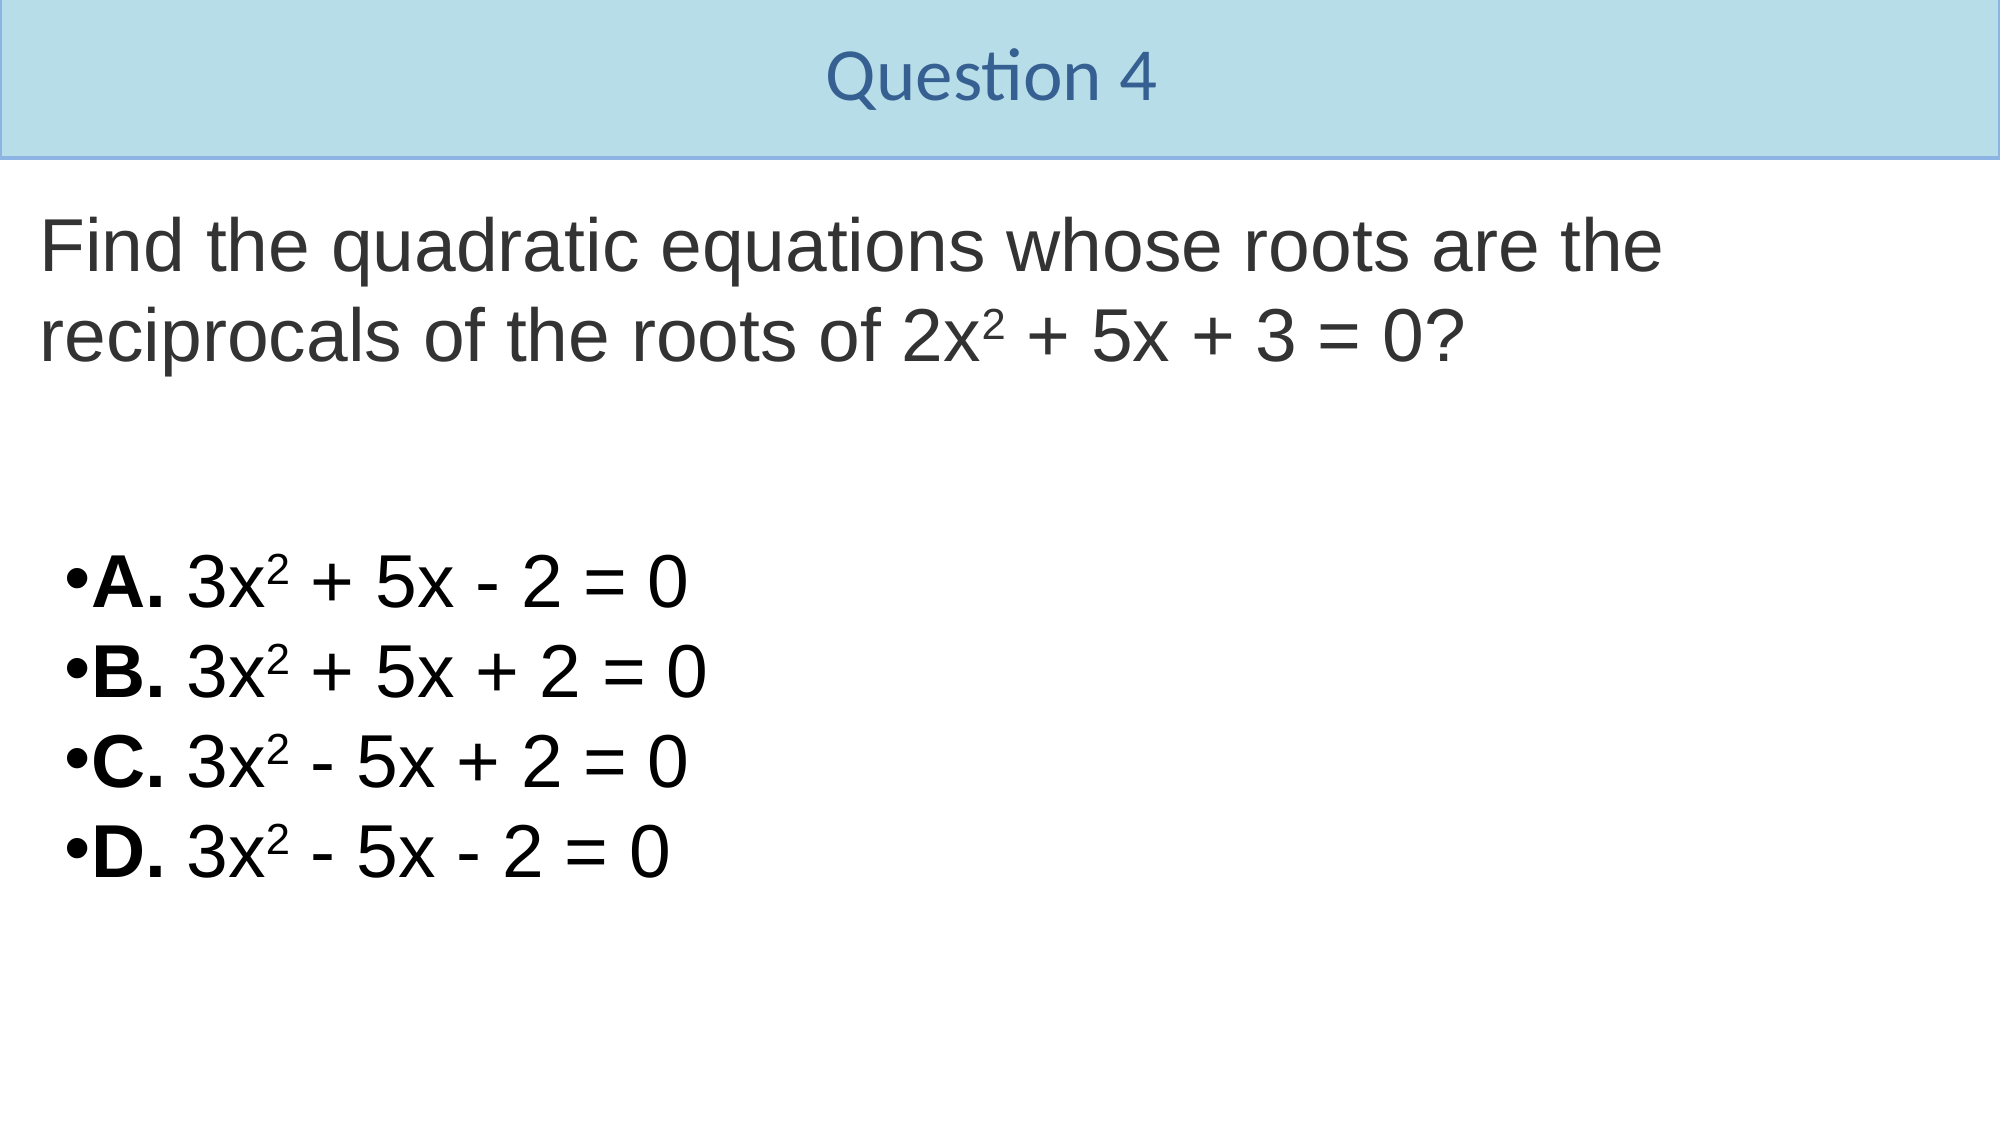

Question 4
Question 1
Find the quadratic equations whose roots are the reciprocals of the roots of 2x2 + 5x + 3 = 0?
A. 3x2 + 5x - 2 = 0
B. 3x2 + 5x + 2 = 0
C. 3x2 - 5x + 2 = 0
D. 3x2 - 5x - 2 = 0